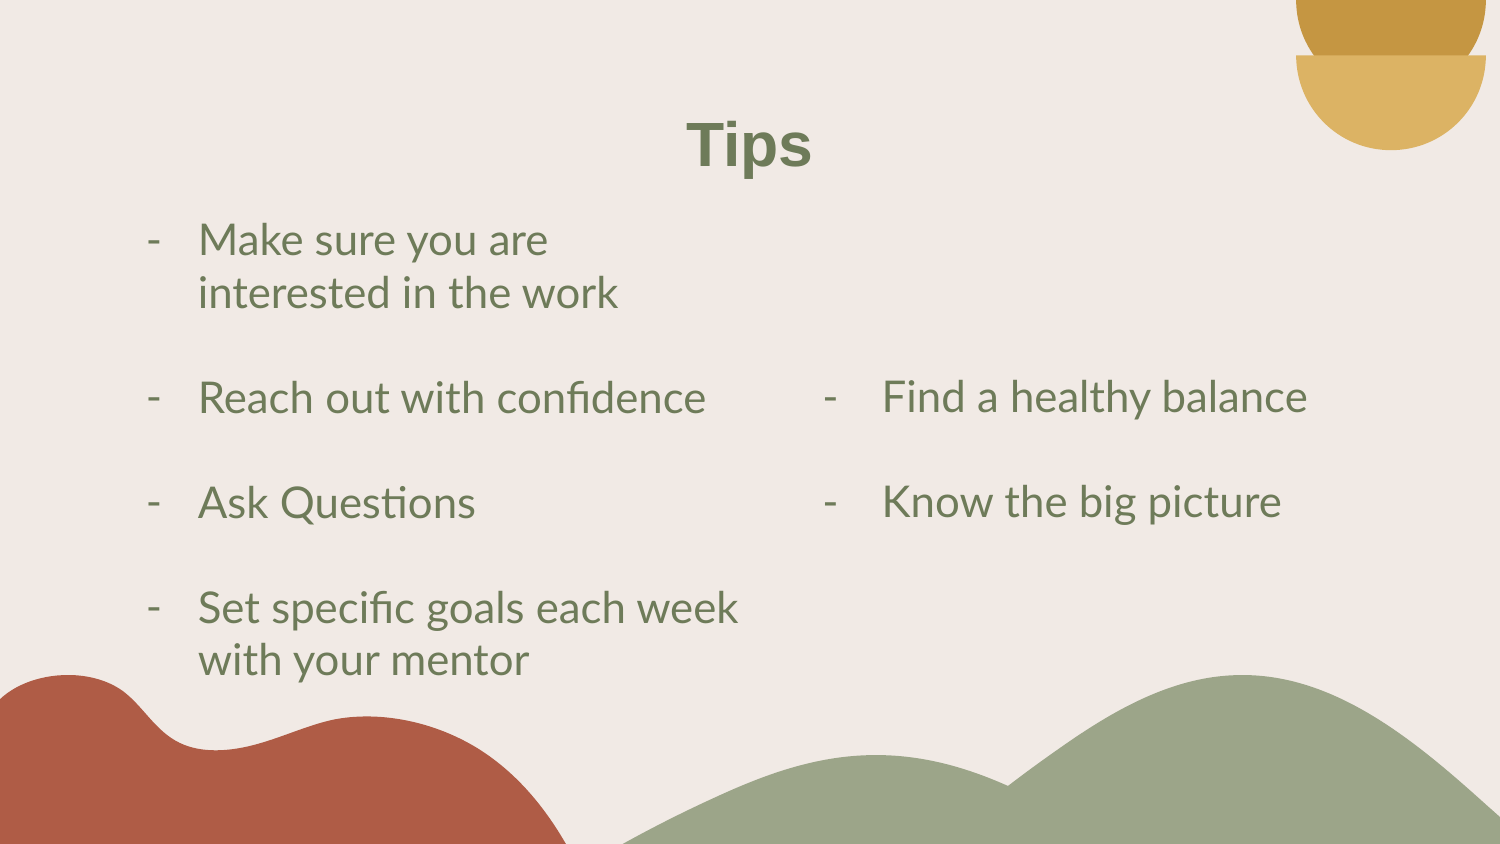

# Tips

Make sure you are interested in the work

Reach out with confidence

Ask Questions

Set specific goals each week with your mentor

Find a healthy balance

Know the big picture